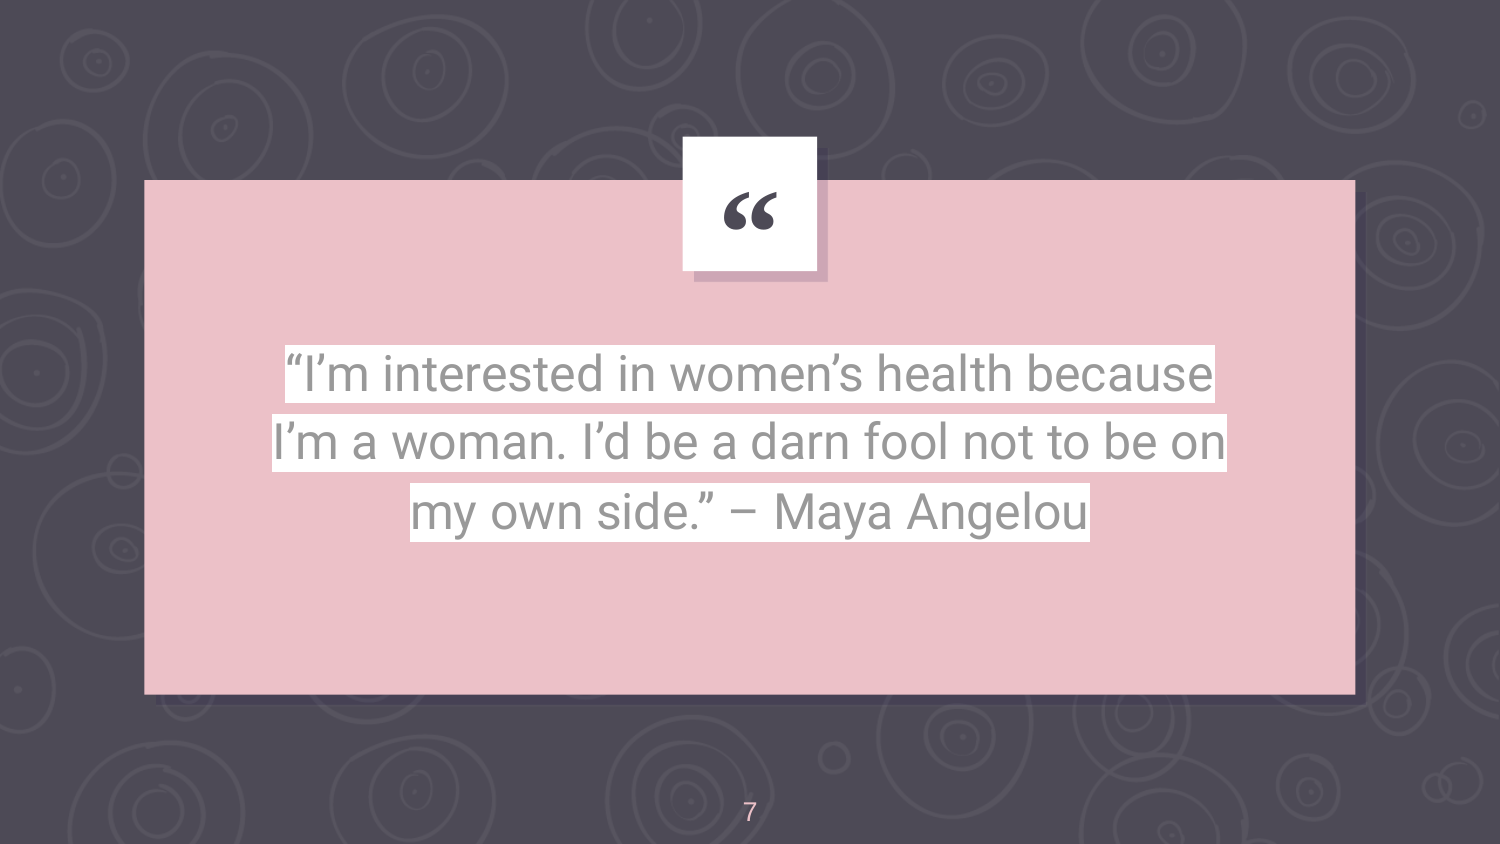

“I’m interested in women’s health because I’m a woman. I’d be a darn fool not to be on my own side.” – Maya Angelou
7